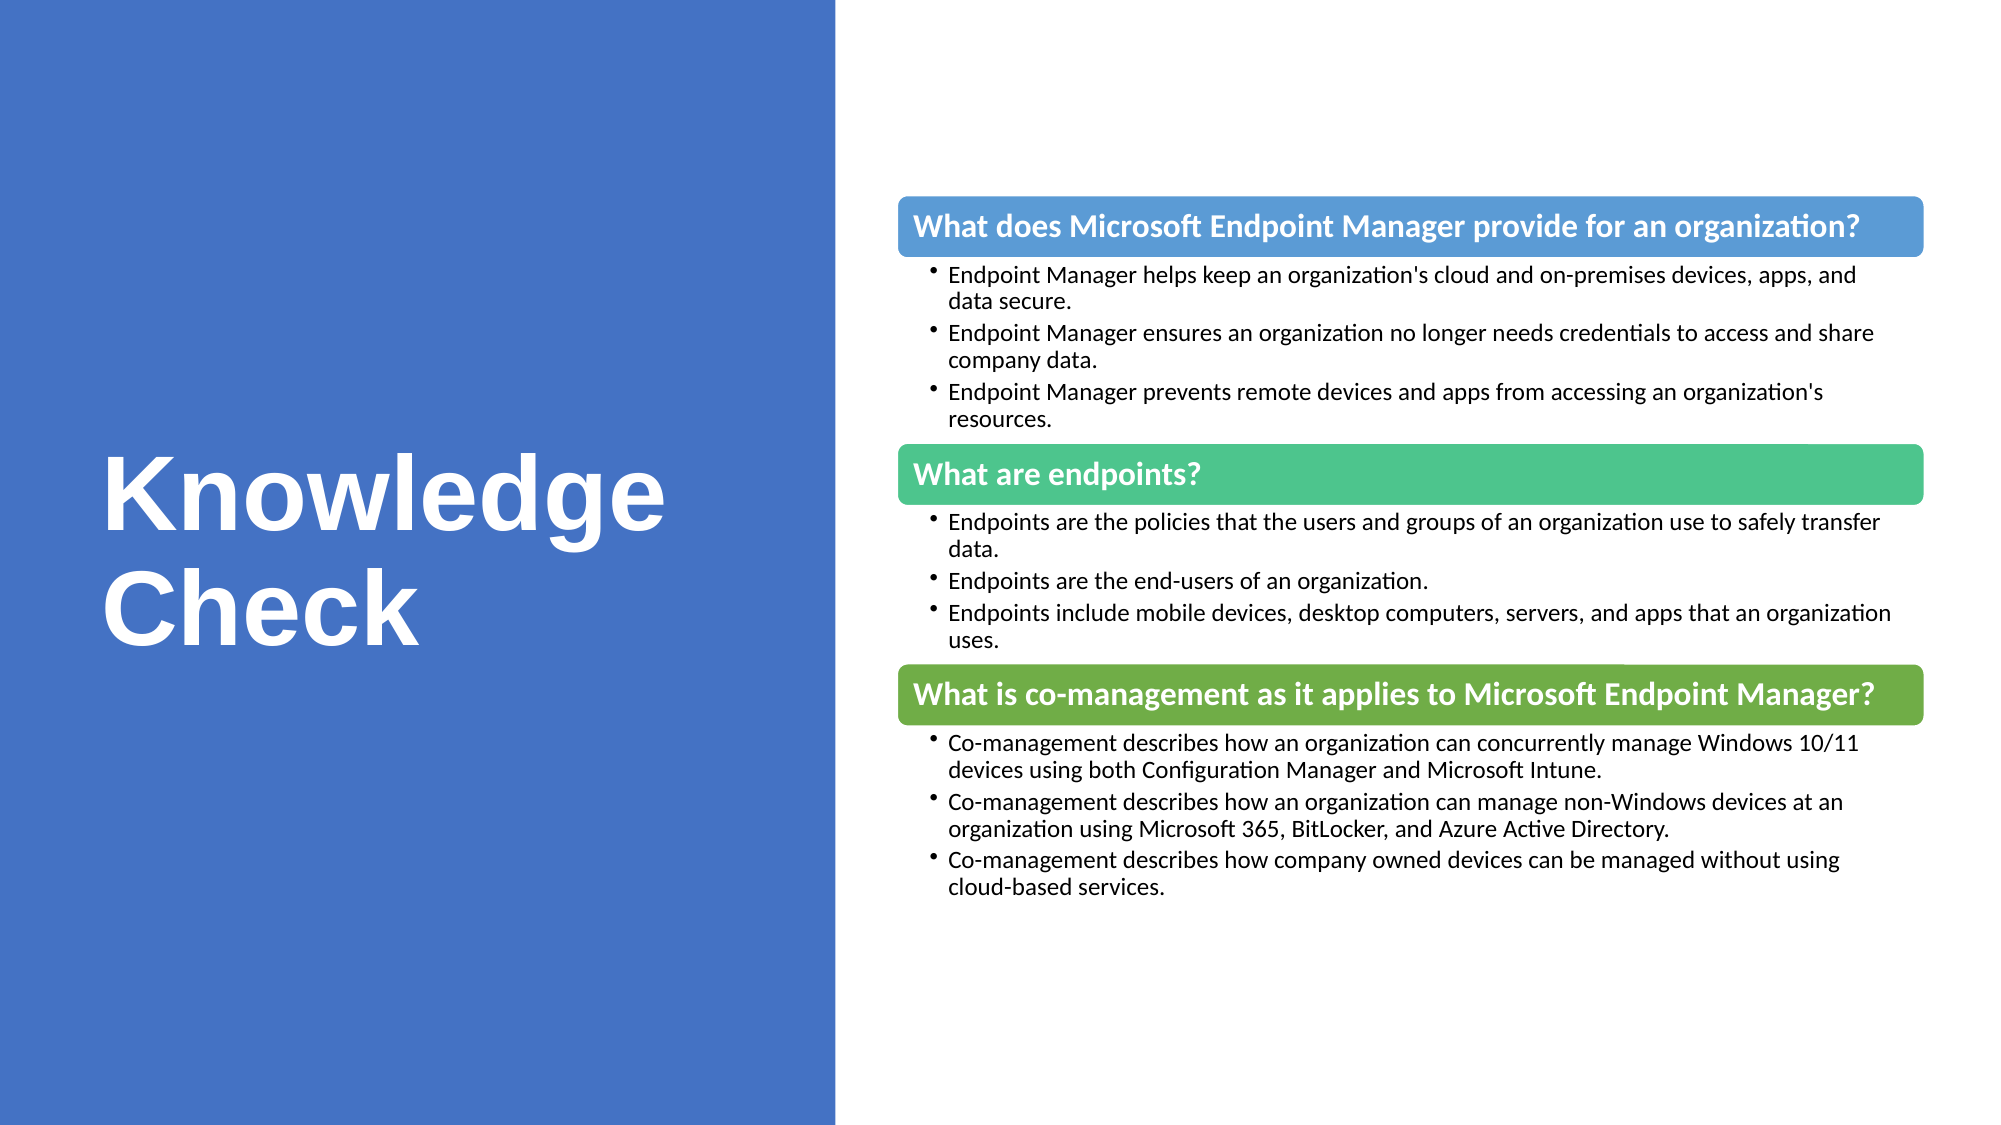

# Knowledge Check
What does Microsoft Endpoint Manager provide for an organization?
Endpoint Manager helps keep an organization's cloud and on-premises devices, apps, and data secure.
Endpoint Manager ensures an organization no longer needs credentials to access and share company data.
Endpoint Manager prevents remote devices and apps from accessing an organization's resources.
What are endpoints?
Endpoints are the policies that the users and groups of an organization use to safely transfer data.
Endpoints are the end-users of an organization.
Endpoints include mobile devices, desktop computers, servers, and apps that an organization uses.
What is co-management as it applies to Microsoft Endpoint Manager?
Co-management describes how an organization can concurrently manage Windows 10/11 devices using both Configuration Manager and Microsoft Intune.
Co-management describes how an organization can manage non-Windows devices at an organization using Microsoft 365, BitLocker, and Azure Active Directory.
Co-management describes how company owned devices can be managed without using cloud-based services.